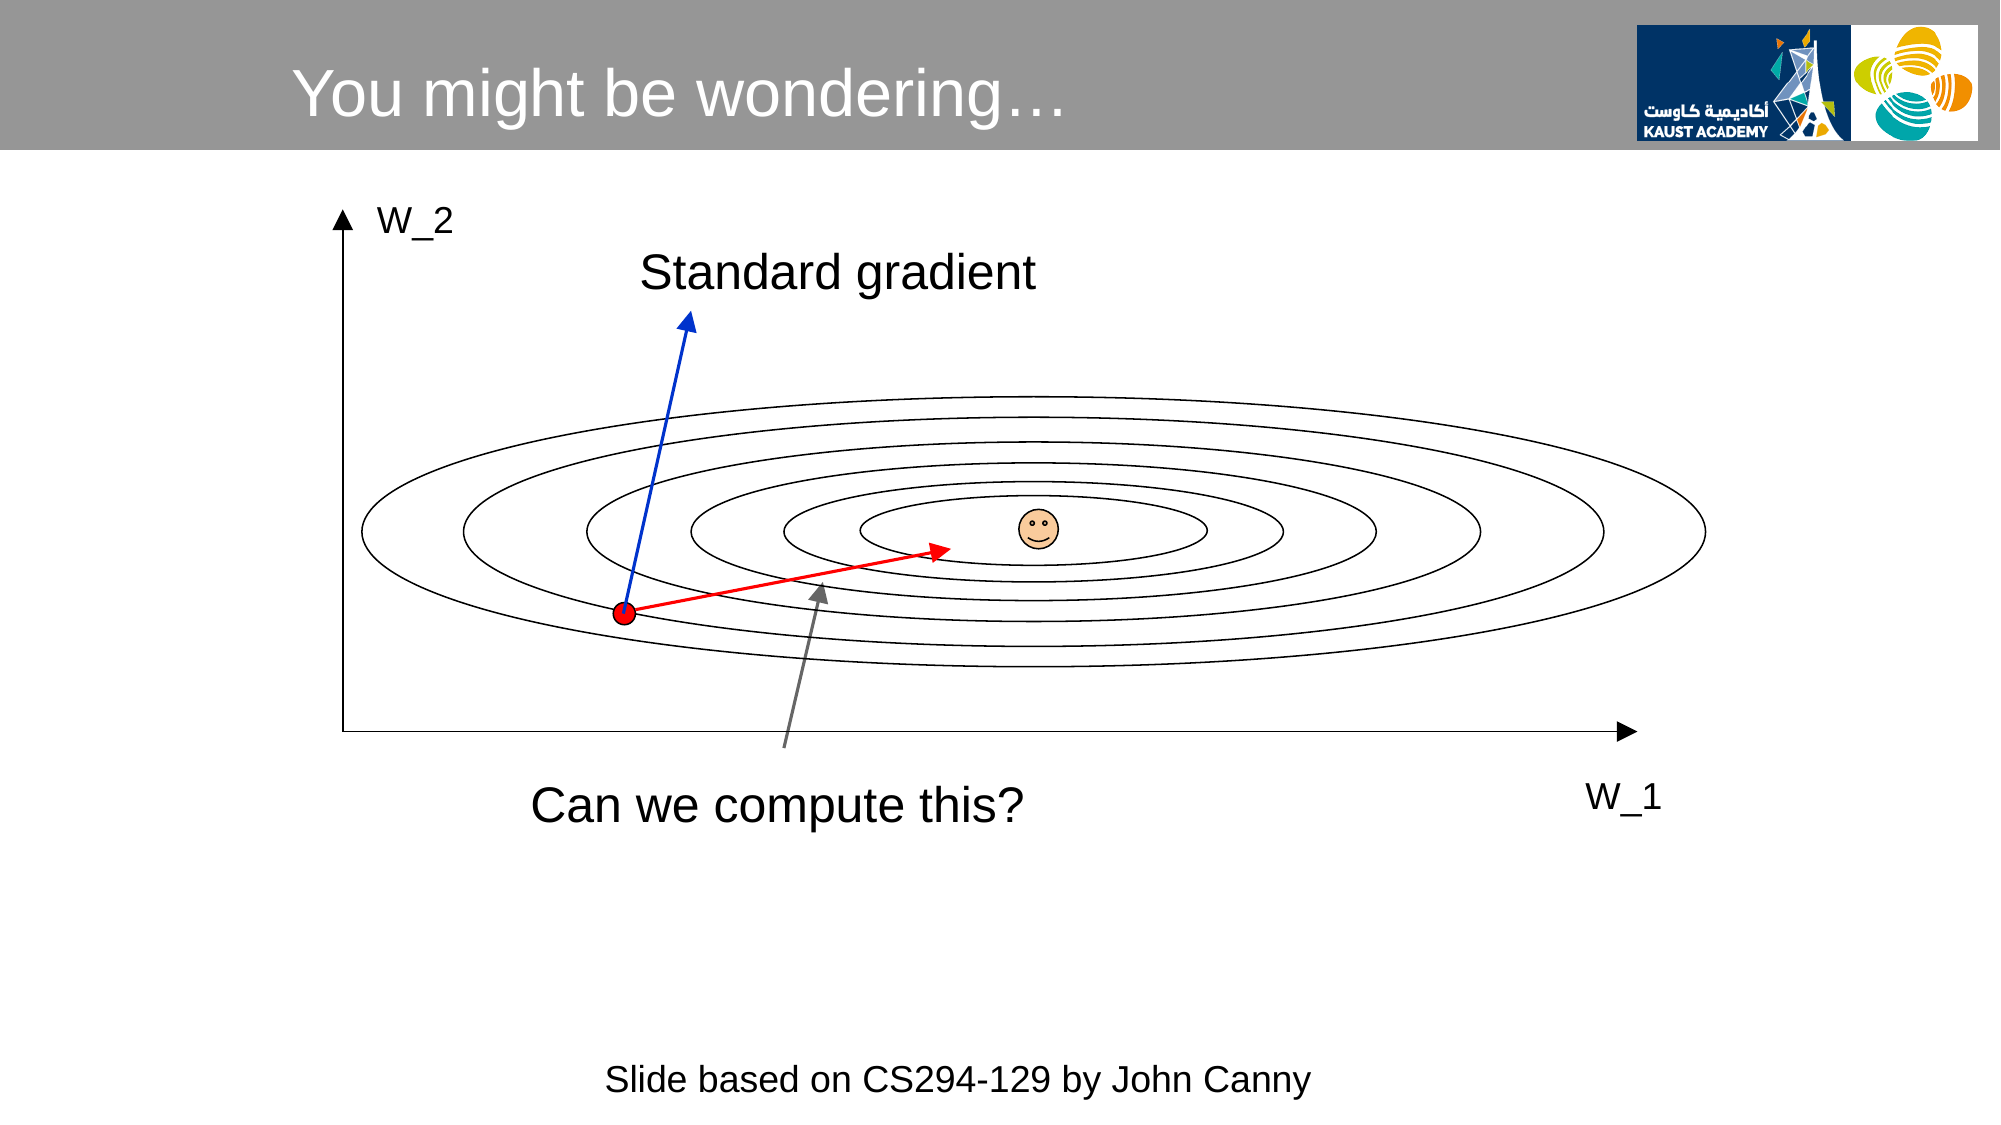

You might be wondering…

W_2

Standard gradient

W_1
Can we compute this?
Slide based on CS294-129 by John Canny